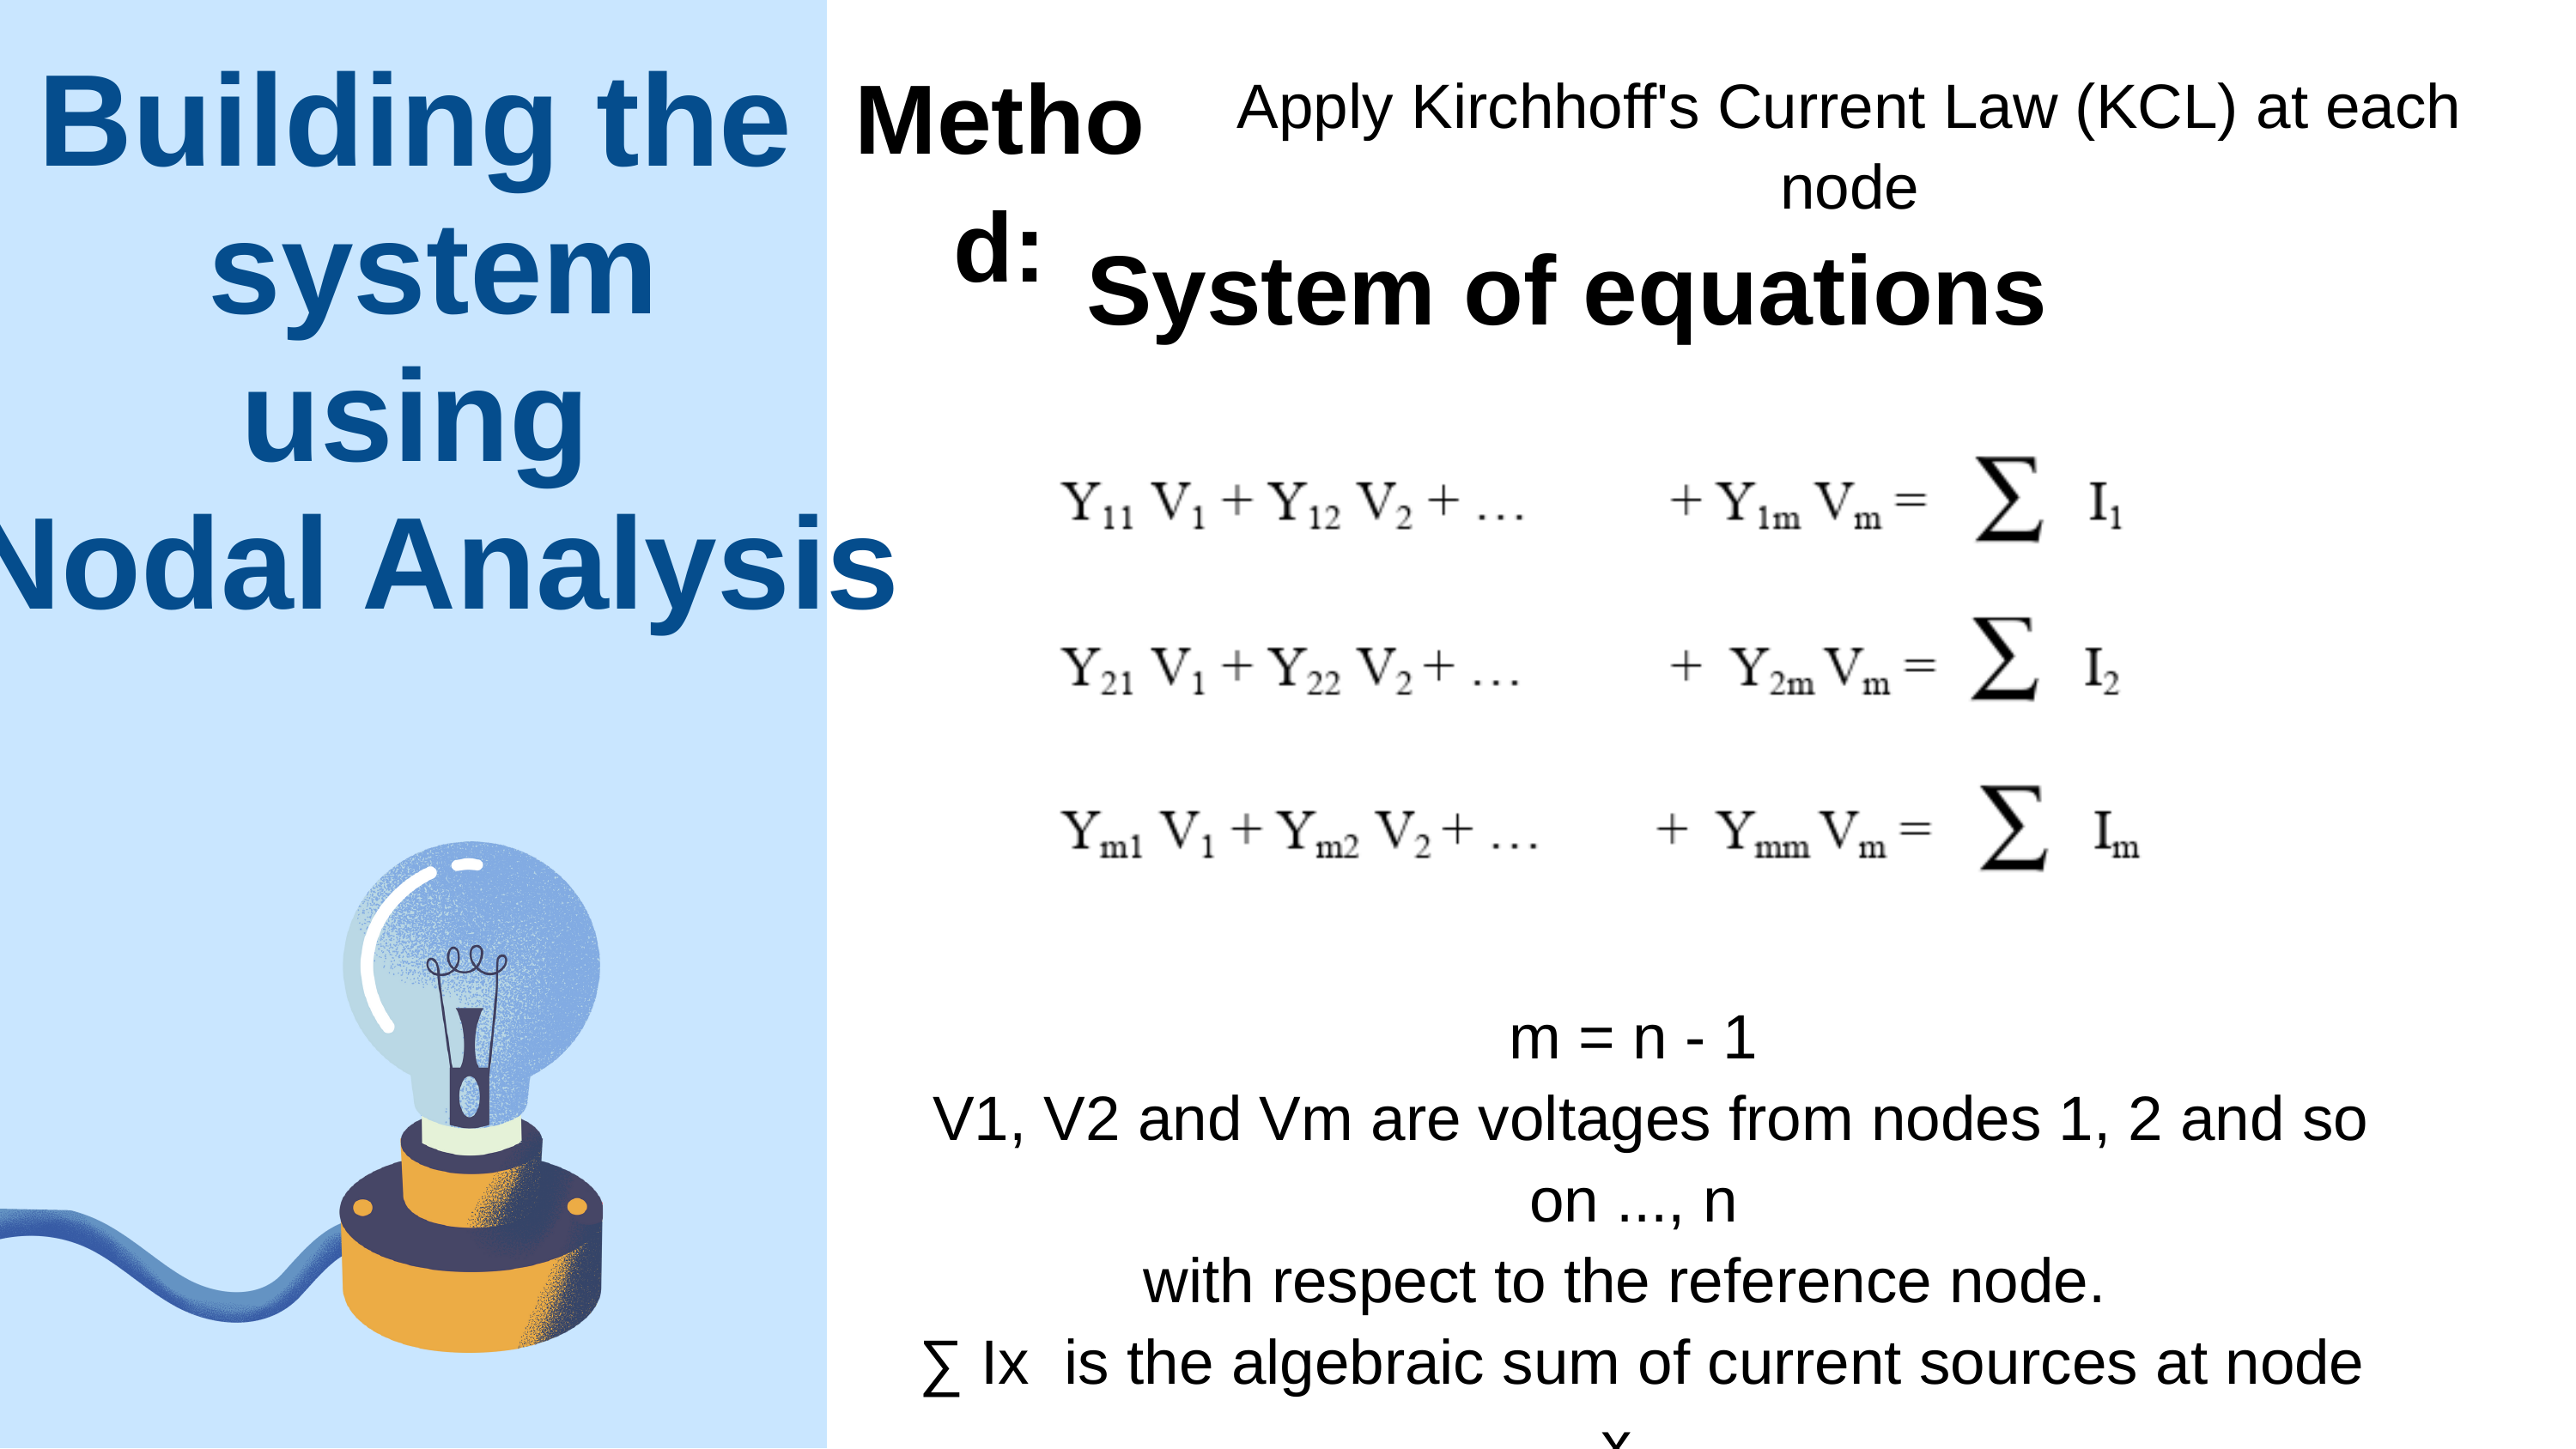

Building the
system
using
Nodal Analysis

Method:
Apply Kirchhoff's Current Law (KCL) at each node

System of equations

m = n - 1
 V1, V2 and Vm are voltages from nodes 1, 2 and so on ..., n
with respect to the reference node.
∑ Ix  is the algebraic sum of current sources at node x.